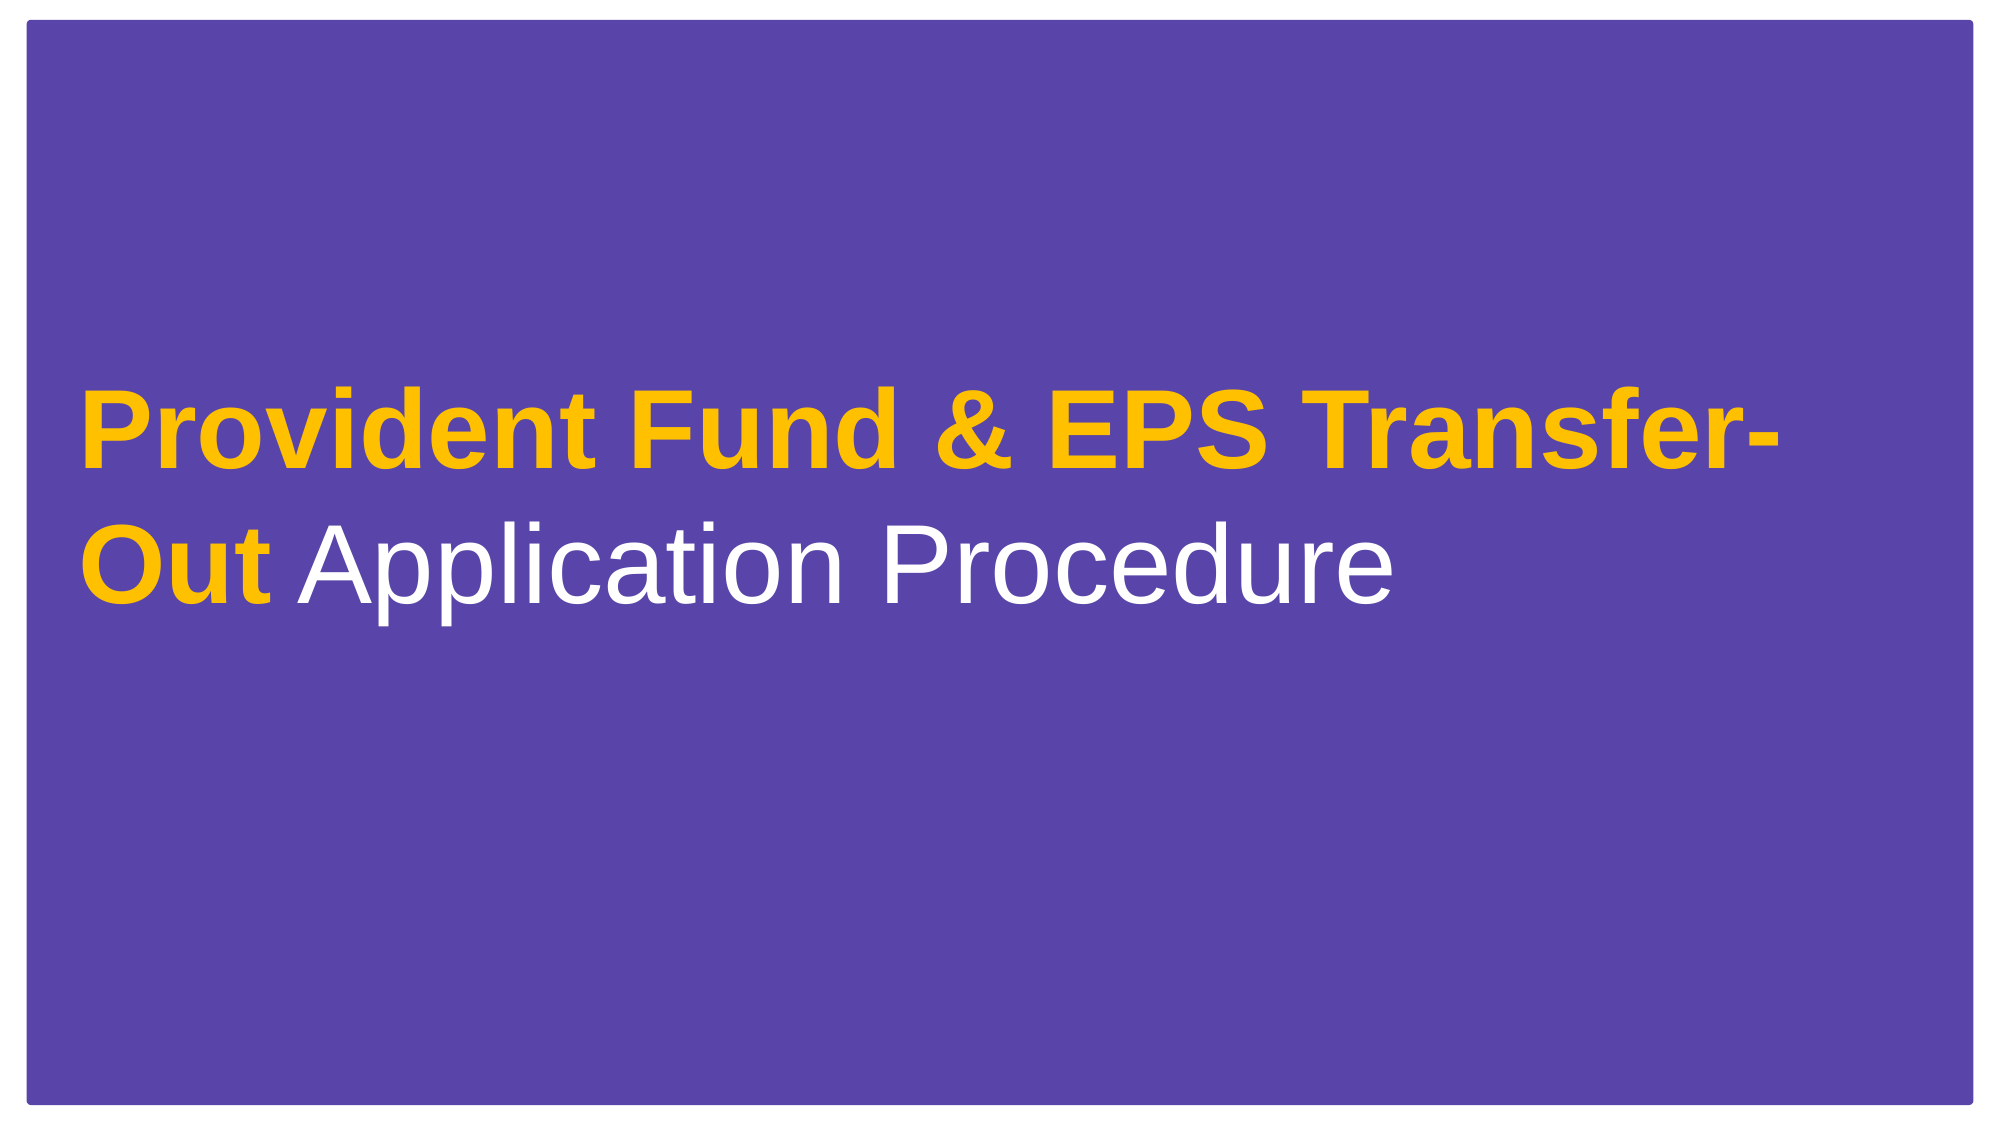

Provident Fund & EPS Transfer-Out Application Procedure